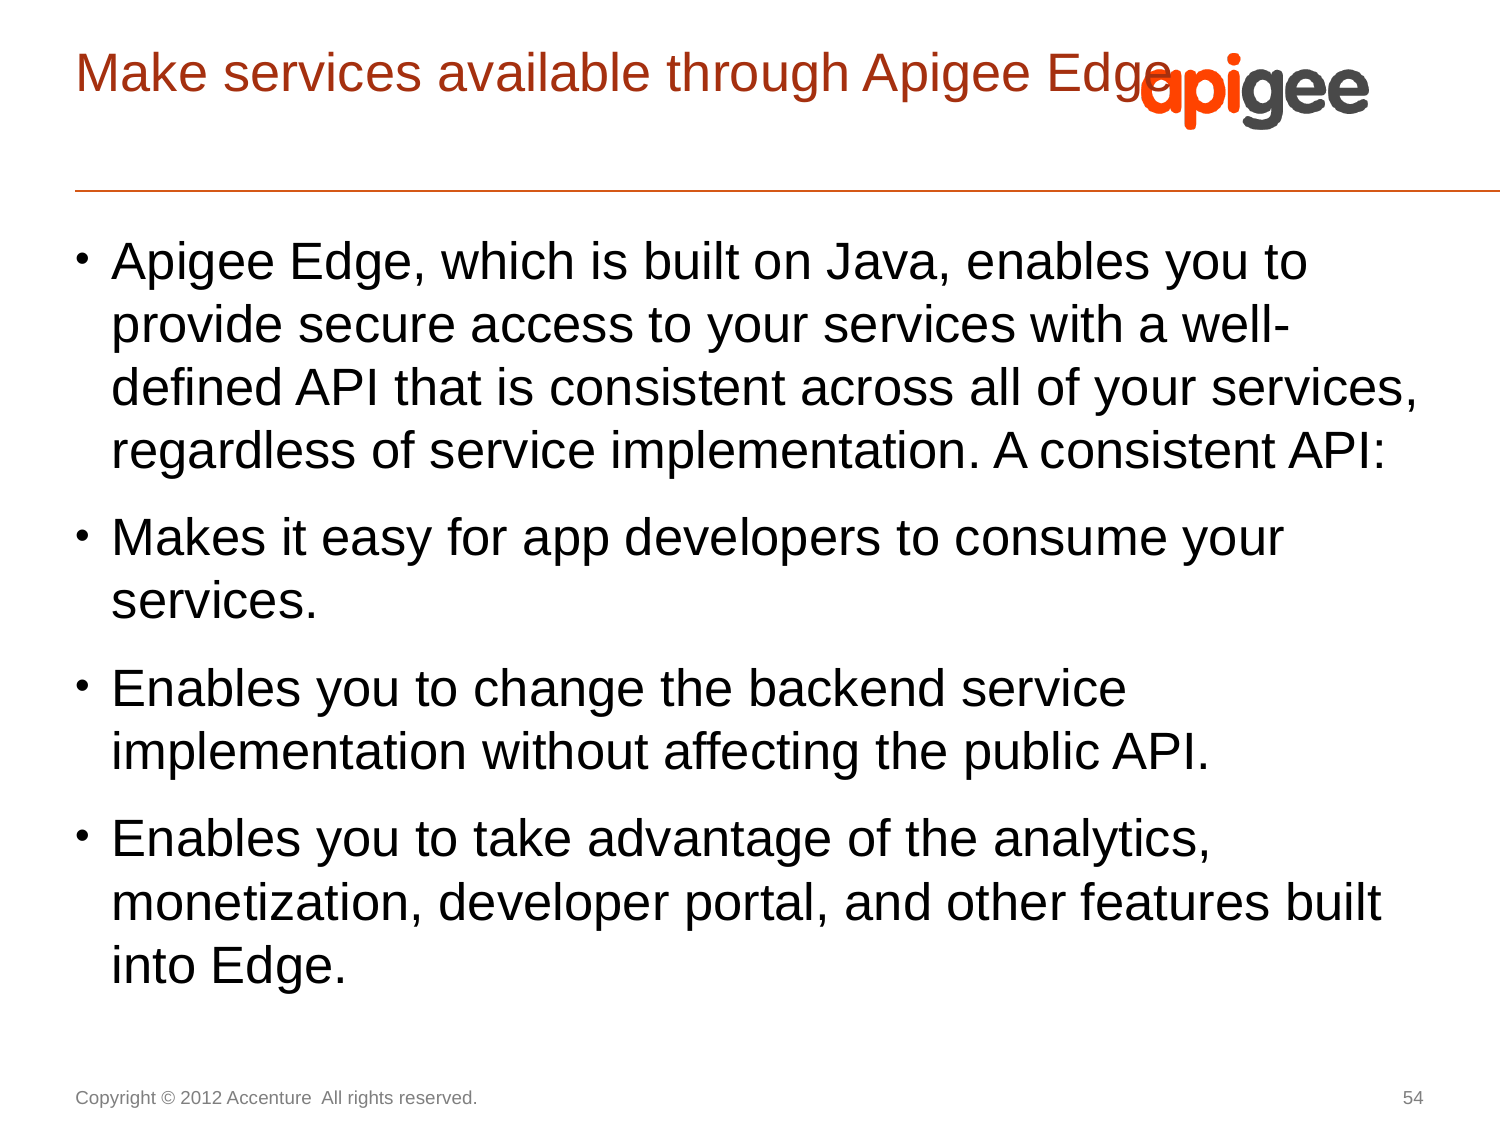

# Make services available through Apigee Edge
Apigee Edge, which is built on Java, enables you to provide secure access to your services with a well-defined API that is consistent across all of your services, regardless of service implementation. A consistent API:
Makes it easy for app developers to consume your services.
Enables you to change the backend service implementation without affecting the public API.
Enables you to take advantage of the analytics, monetization, developer portal, and other features built into Edge.